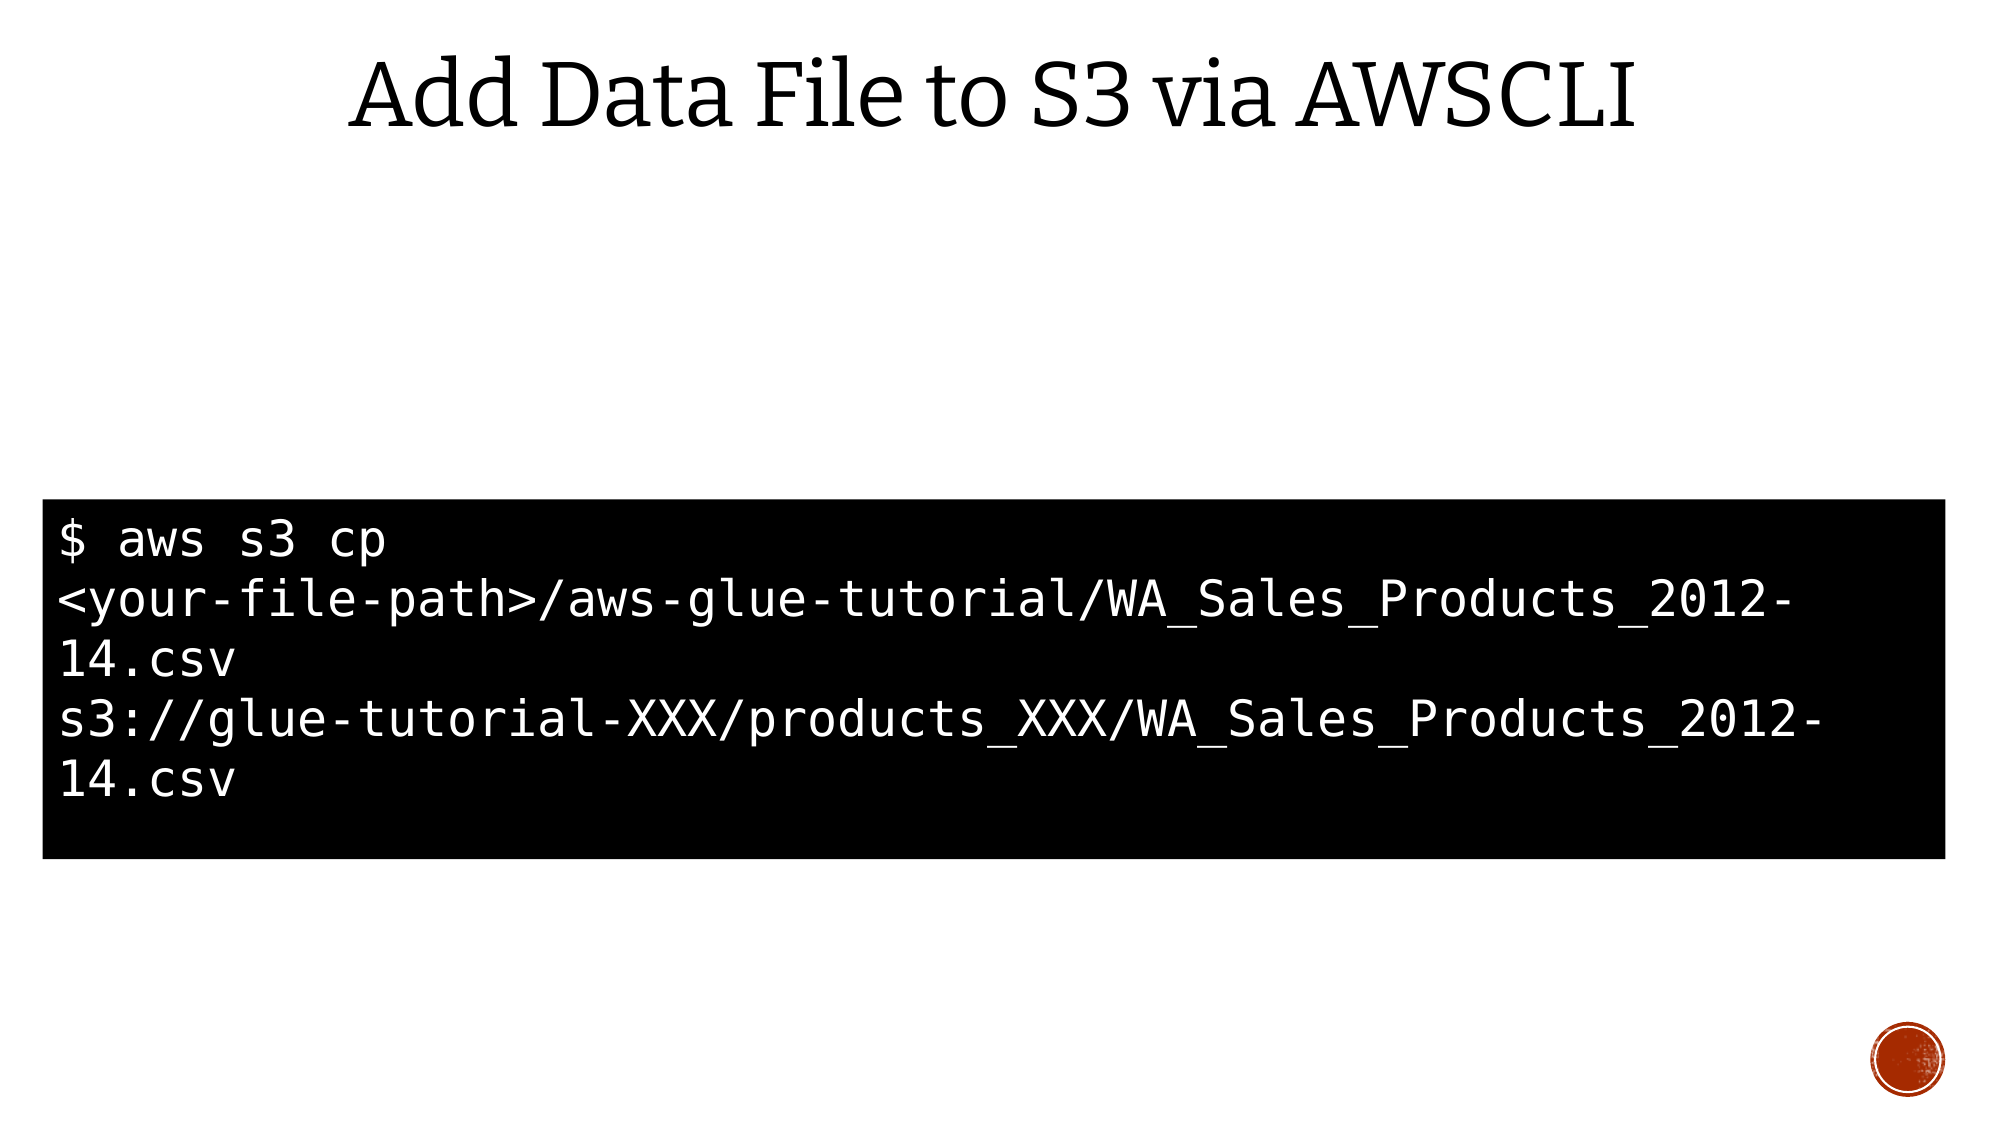

Add Data File to S3 via AWSCLI
$ aws s3 cp <your-file-path>/aws-glue-tutorial/WA_Sales_Products_2012-14.csv s3://glue-tutorial-XXX/products_XXX/WA_Sales_Products_2012-14.csv